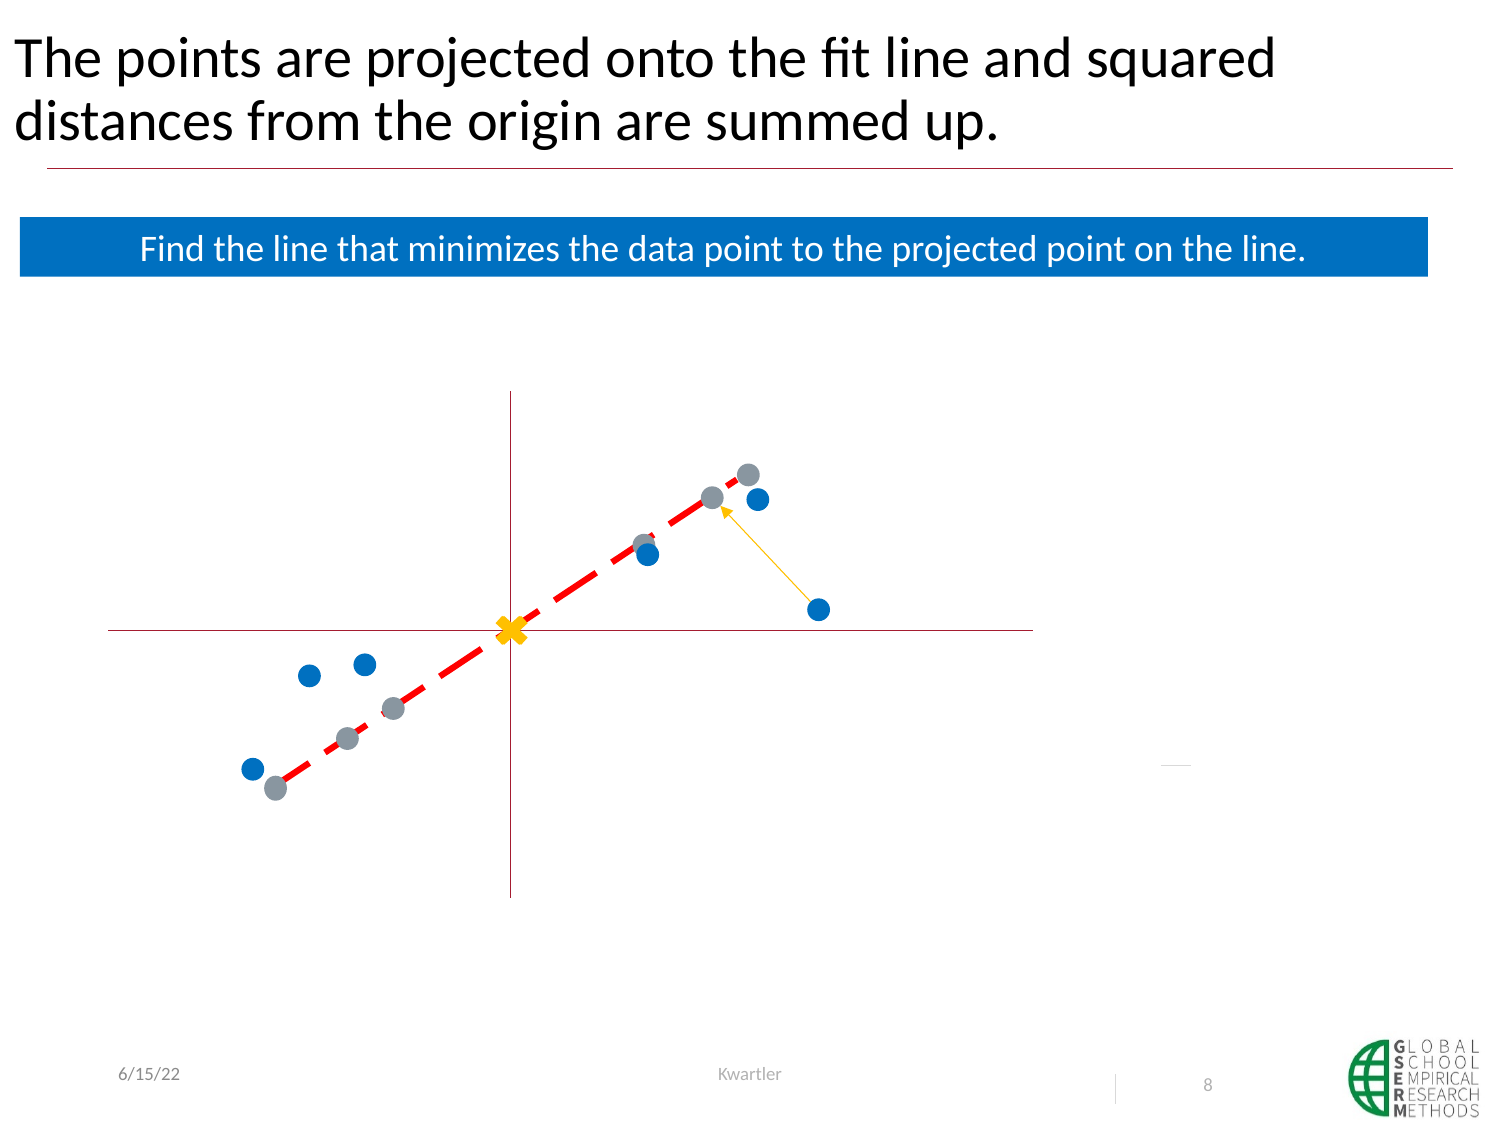

# The points are projected onto the fit line and squared distances from the origin are summed up.
Find the line that minimizes the data point to the projected point on the line.

6/15/22
Kwartler
8